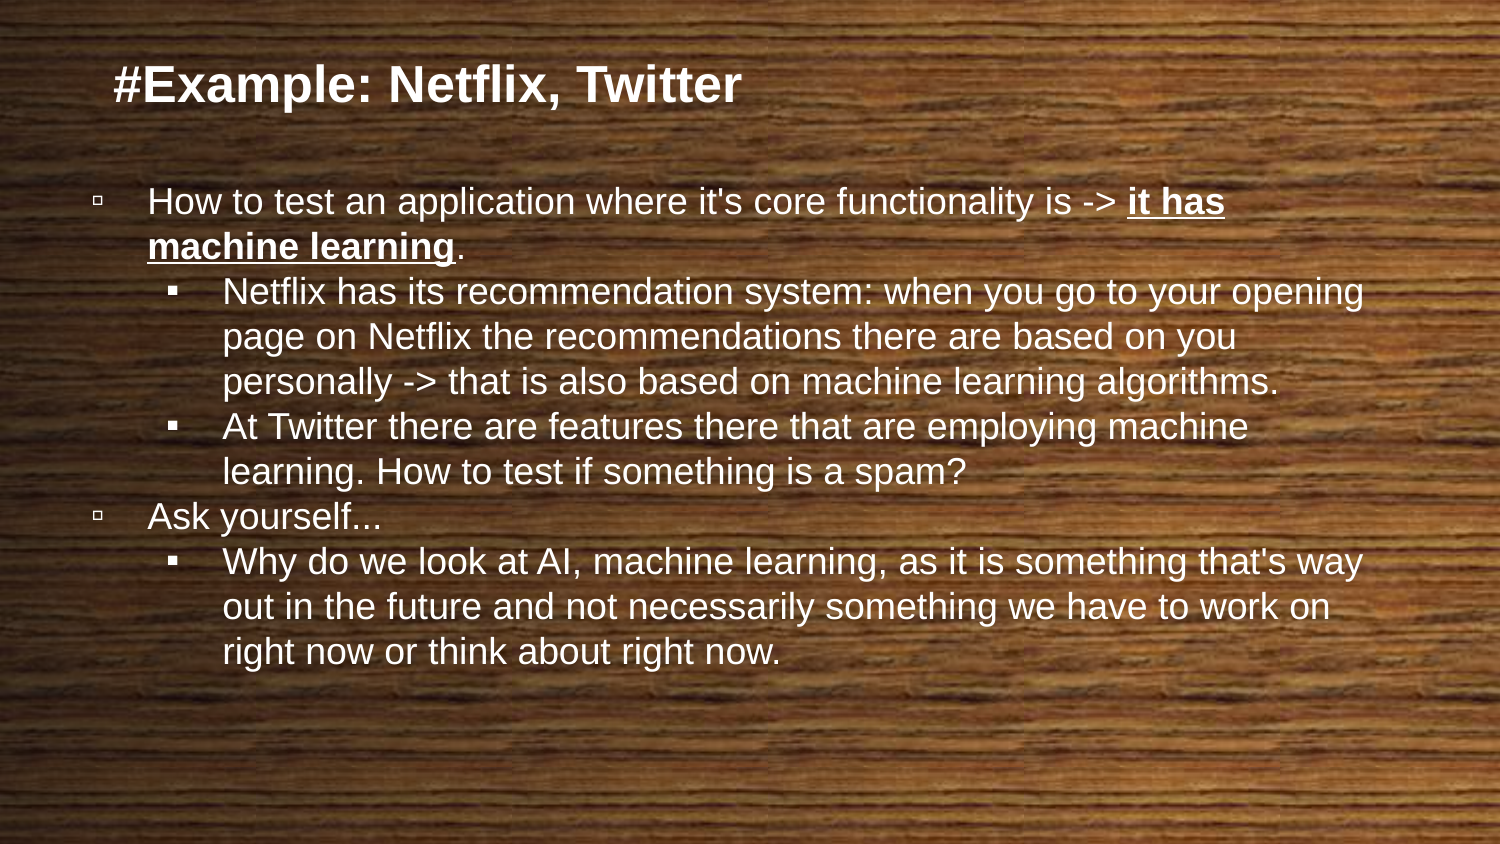

#Example: Netflix, Twitter
How to test an application where it's core functionality is -> it has machine learning.
Netflix has its recommendation system: when you go to your opening page on Netflix the recommendations there are based on you personally -> that is also based on machine learning algorithms.
At Twitter there are features there that are employing machine learning. How to test if something is a spam?
Ask yourself...
Why do we look at AI, machine learning, as it is something that's way out in the future and not necessarily something we have to work on right now or think about right now.